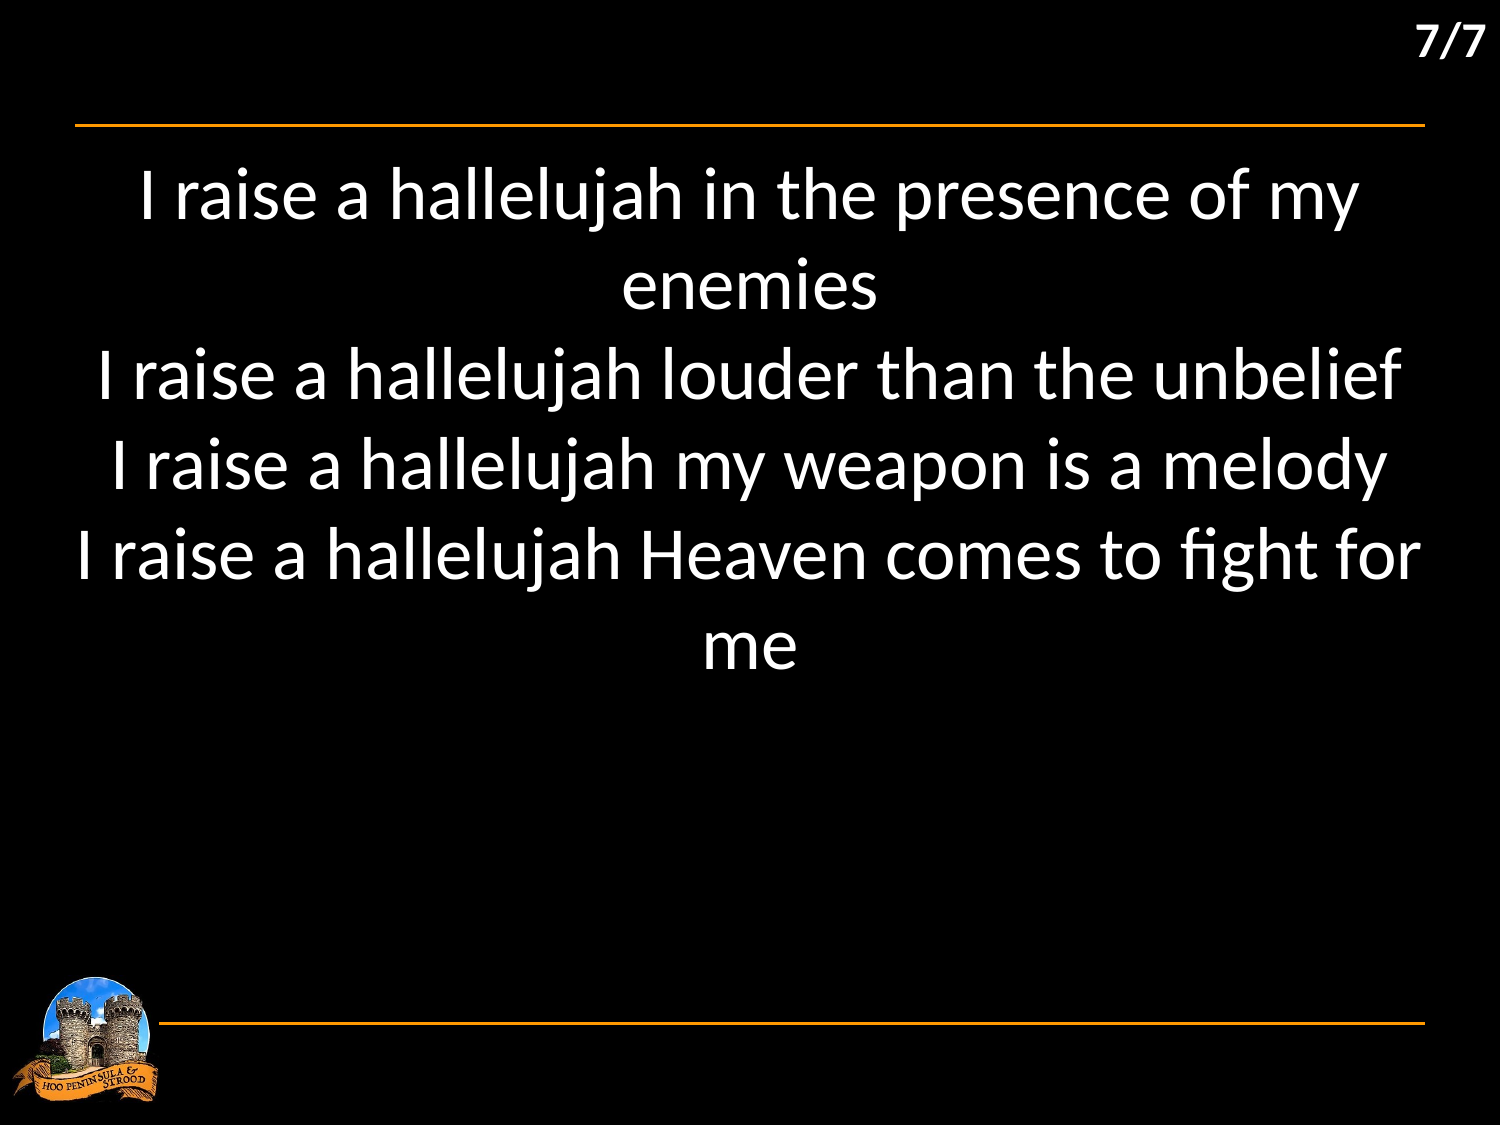

7/7
I raise a hallelujah in the presence of my enemies
I raise a hallelujah louder than the unbelief
I raise a hallelujah my weapon is a melody
I raise a hallelujah Heaven comes to fight for me